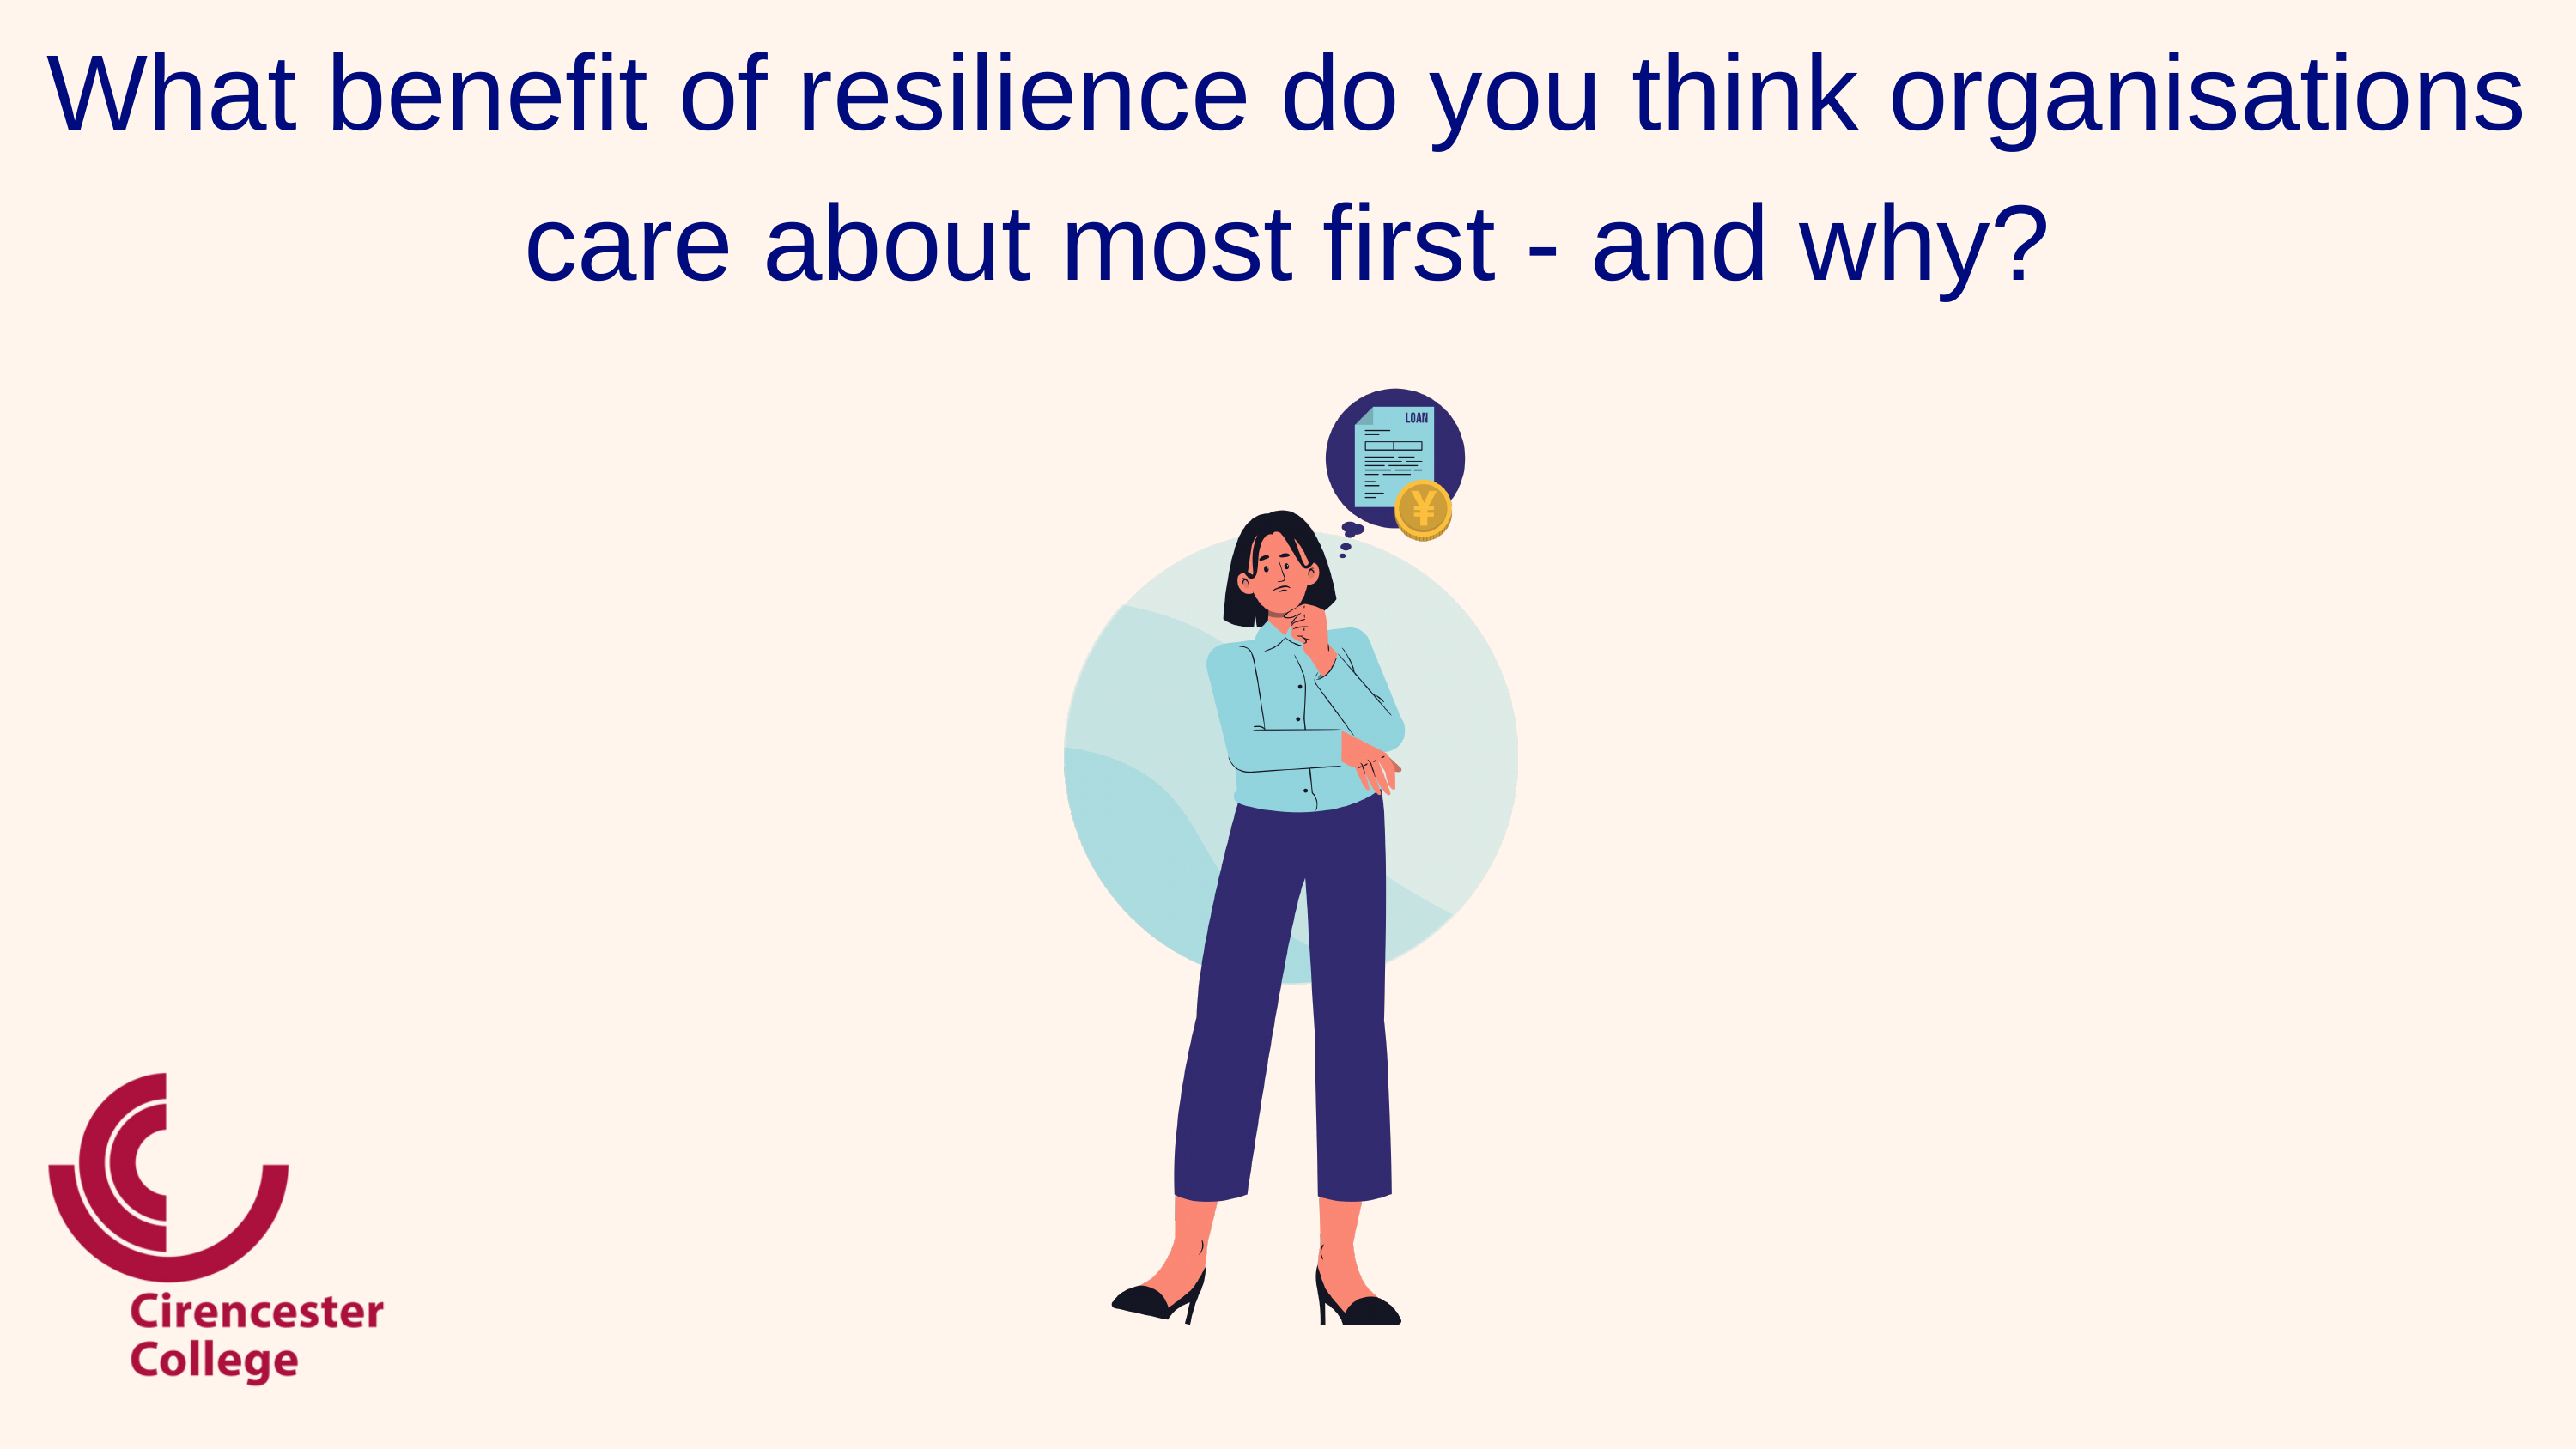

What benefit of resilience do you think organisations care about most first - and why?